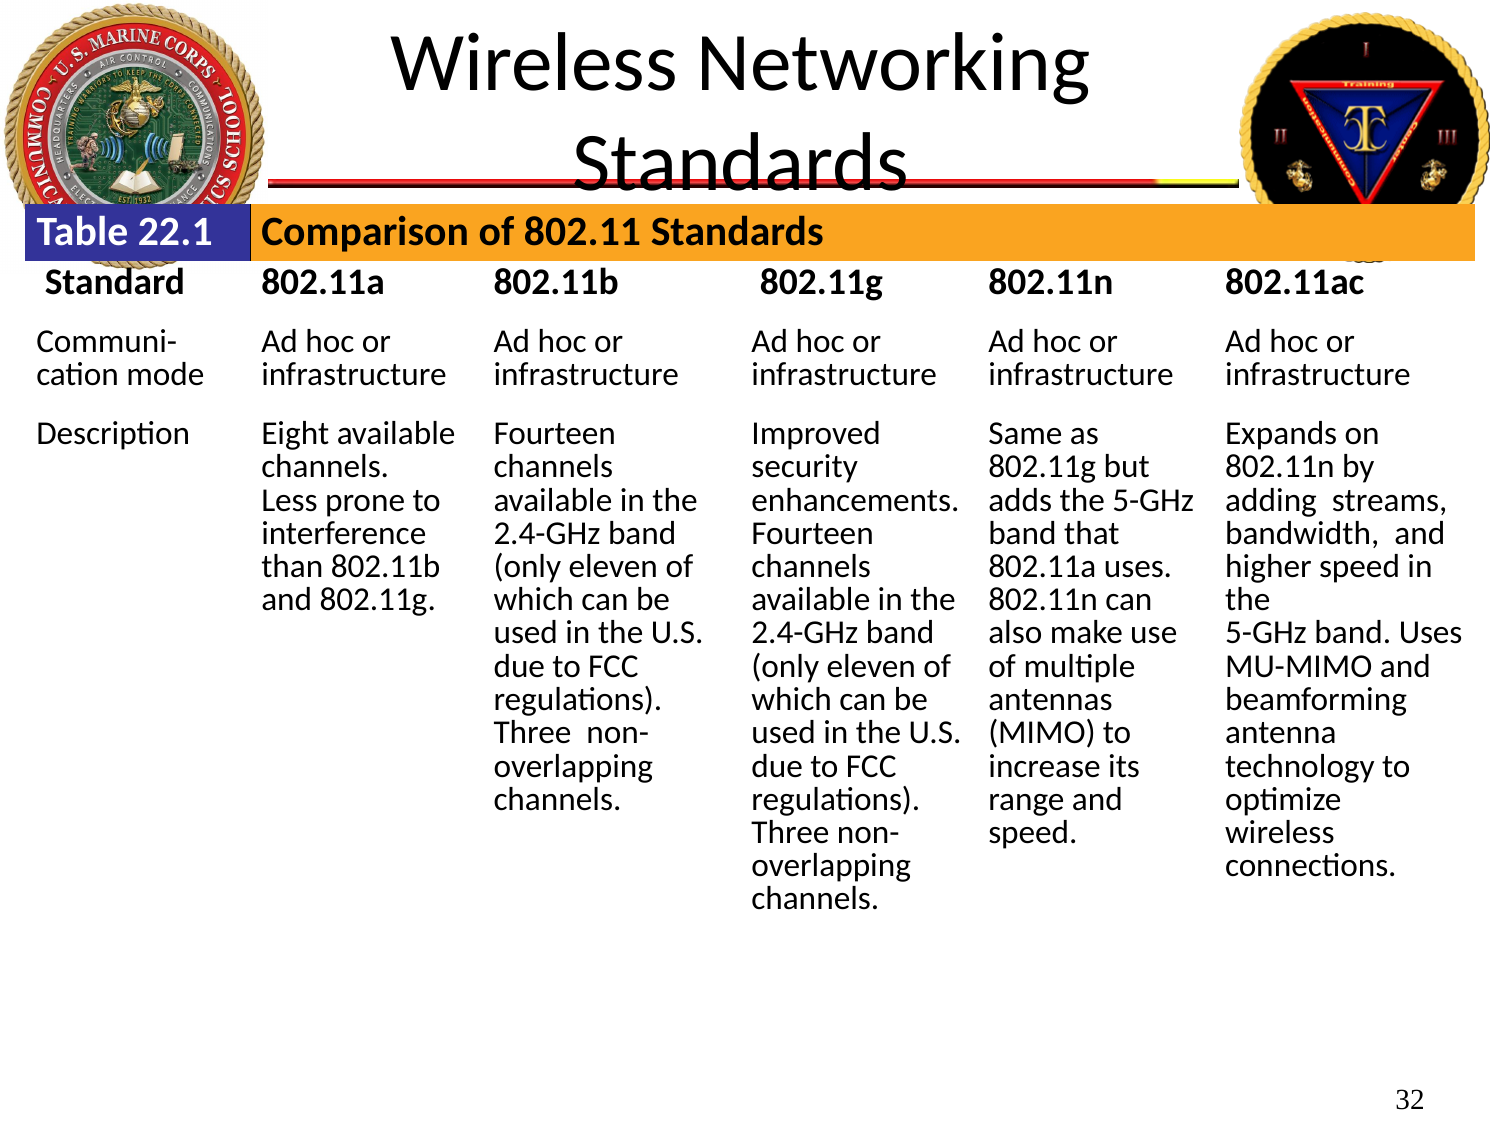

# Wireless Networking Standards
| Table 22.1 | Comparison of 802.11 Standards |  |  |  |  |
| --- | --- | --- | --- | --- | --- |
| Standard | 802.11a | 802.11b | 802.11g | 802.11n | 802.11ac |
| Communi-cation mode | Ad hoc or infrastructure | Ad hoc or infrastructure | Ad hoc or infrastructure | Ad hoc or infrastructure | Ad hoc or infrastructure |
| Description | Eight available channels. Less prone to interference than 802.11b and 802.11g. | Fourteen channels available in the 2.4-GHz band (only eleven of which can be used in the U.S. due to FCC regulations). Three non-overlapping channels. | Improved security enhancements. Fourteen channels available in the 2.4-GHz band (only eleven of which can be used in the U.S. due to FCC regulations). Three non-overlapping channels. | Same as 802.11g but adds the 5-GHz band that 802.11a uses. 802.11n can also make use of multiple antennas (MIMO) to increase its range and speed. | Expands on 802.11n by adding streams, bandwidth, and higher speed in the 5-GHz band. Uses MU-MIMO and beamforming antenna technology to optimize wireless connections. |